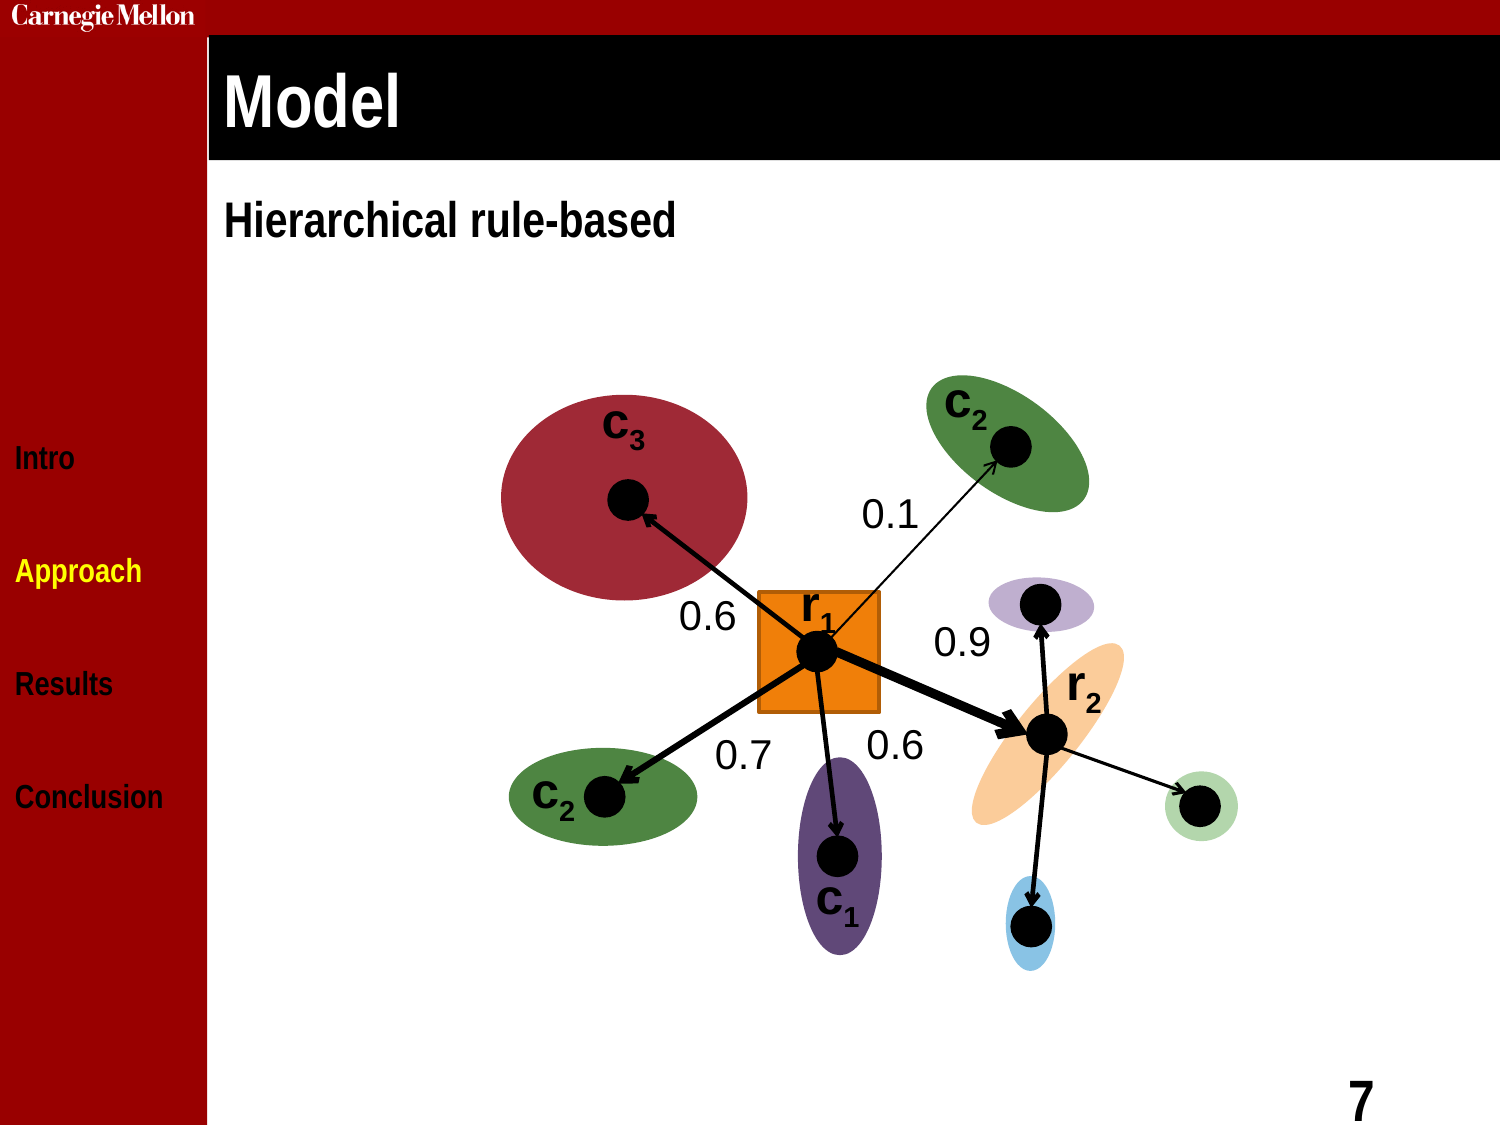

# Model
Hierarchical rule-based

Intro

Approach

Results

Conclusion
c2
c3

0.1

r1

0.6

0.9

r2
0.6

0.7

c2

c1